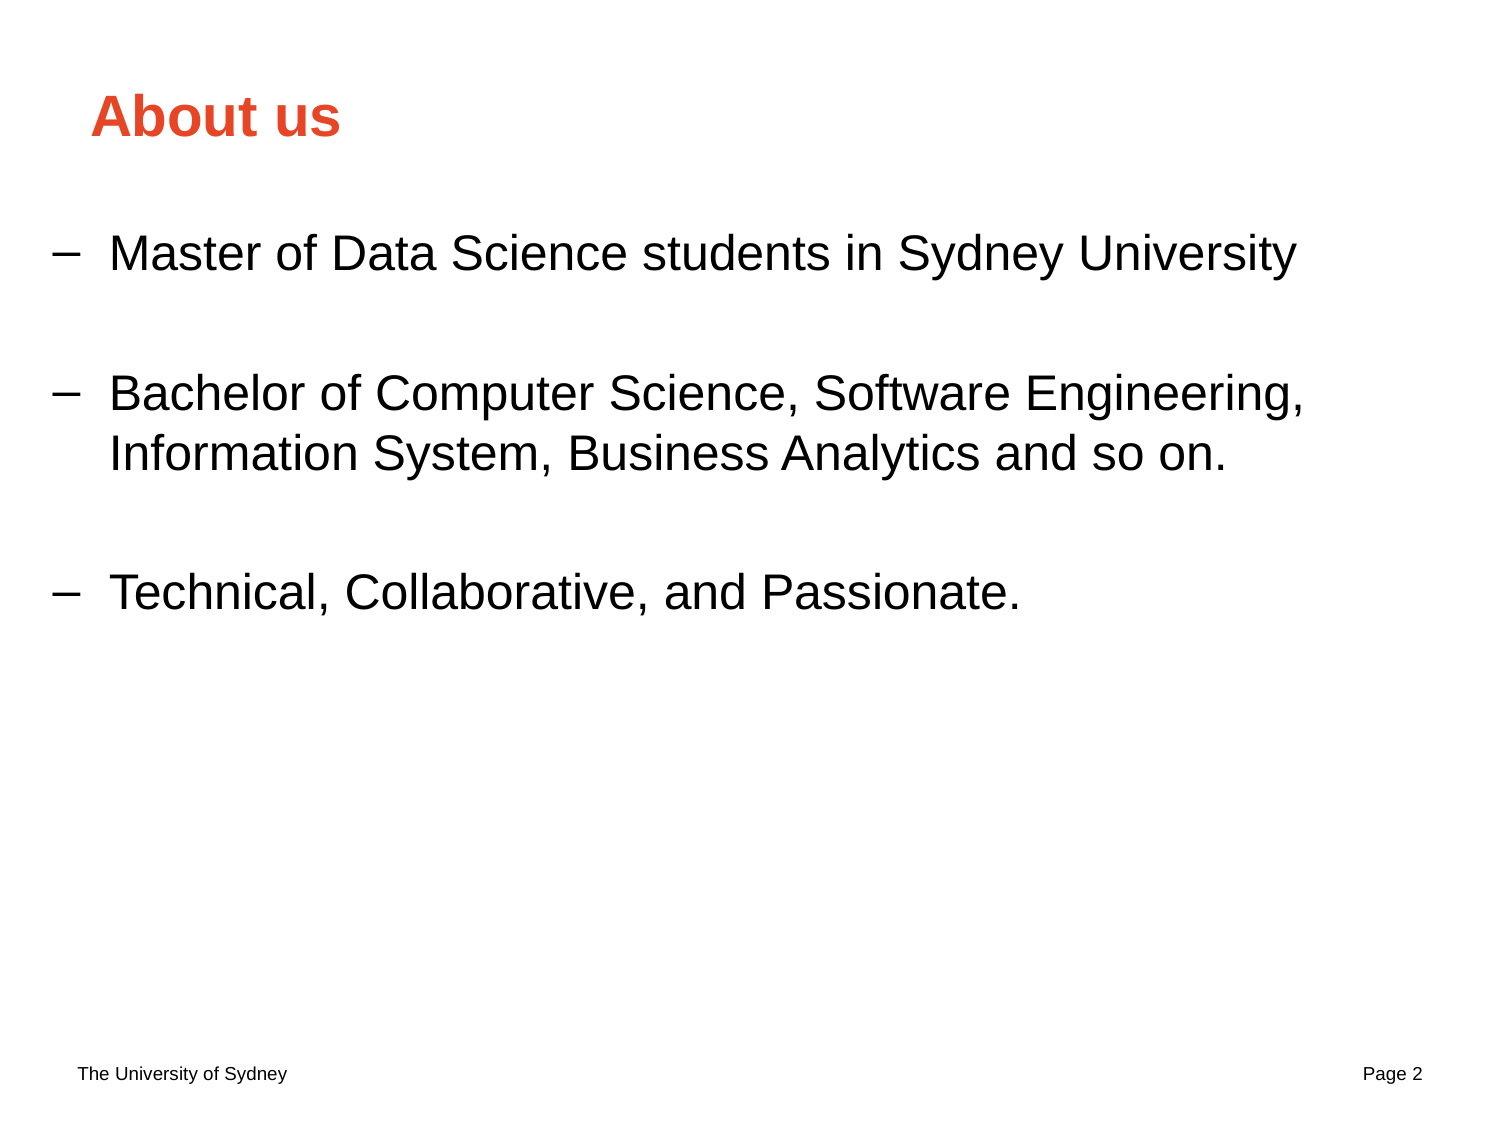

About us
Master of Data Science students in Sydney University

Bachelor of Computer Science, Software Engineering, Information System, Business Analytics and so on.

Technical, Collaborative, and Passionate.